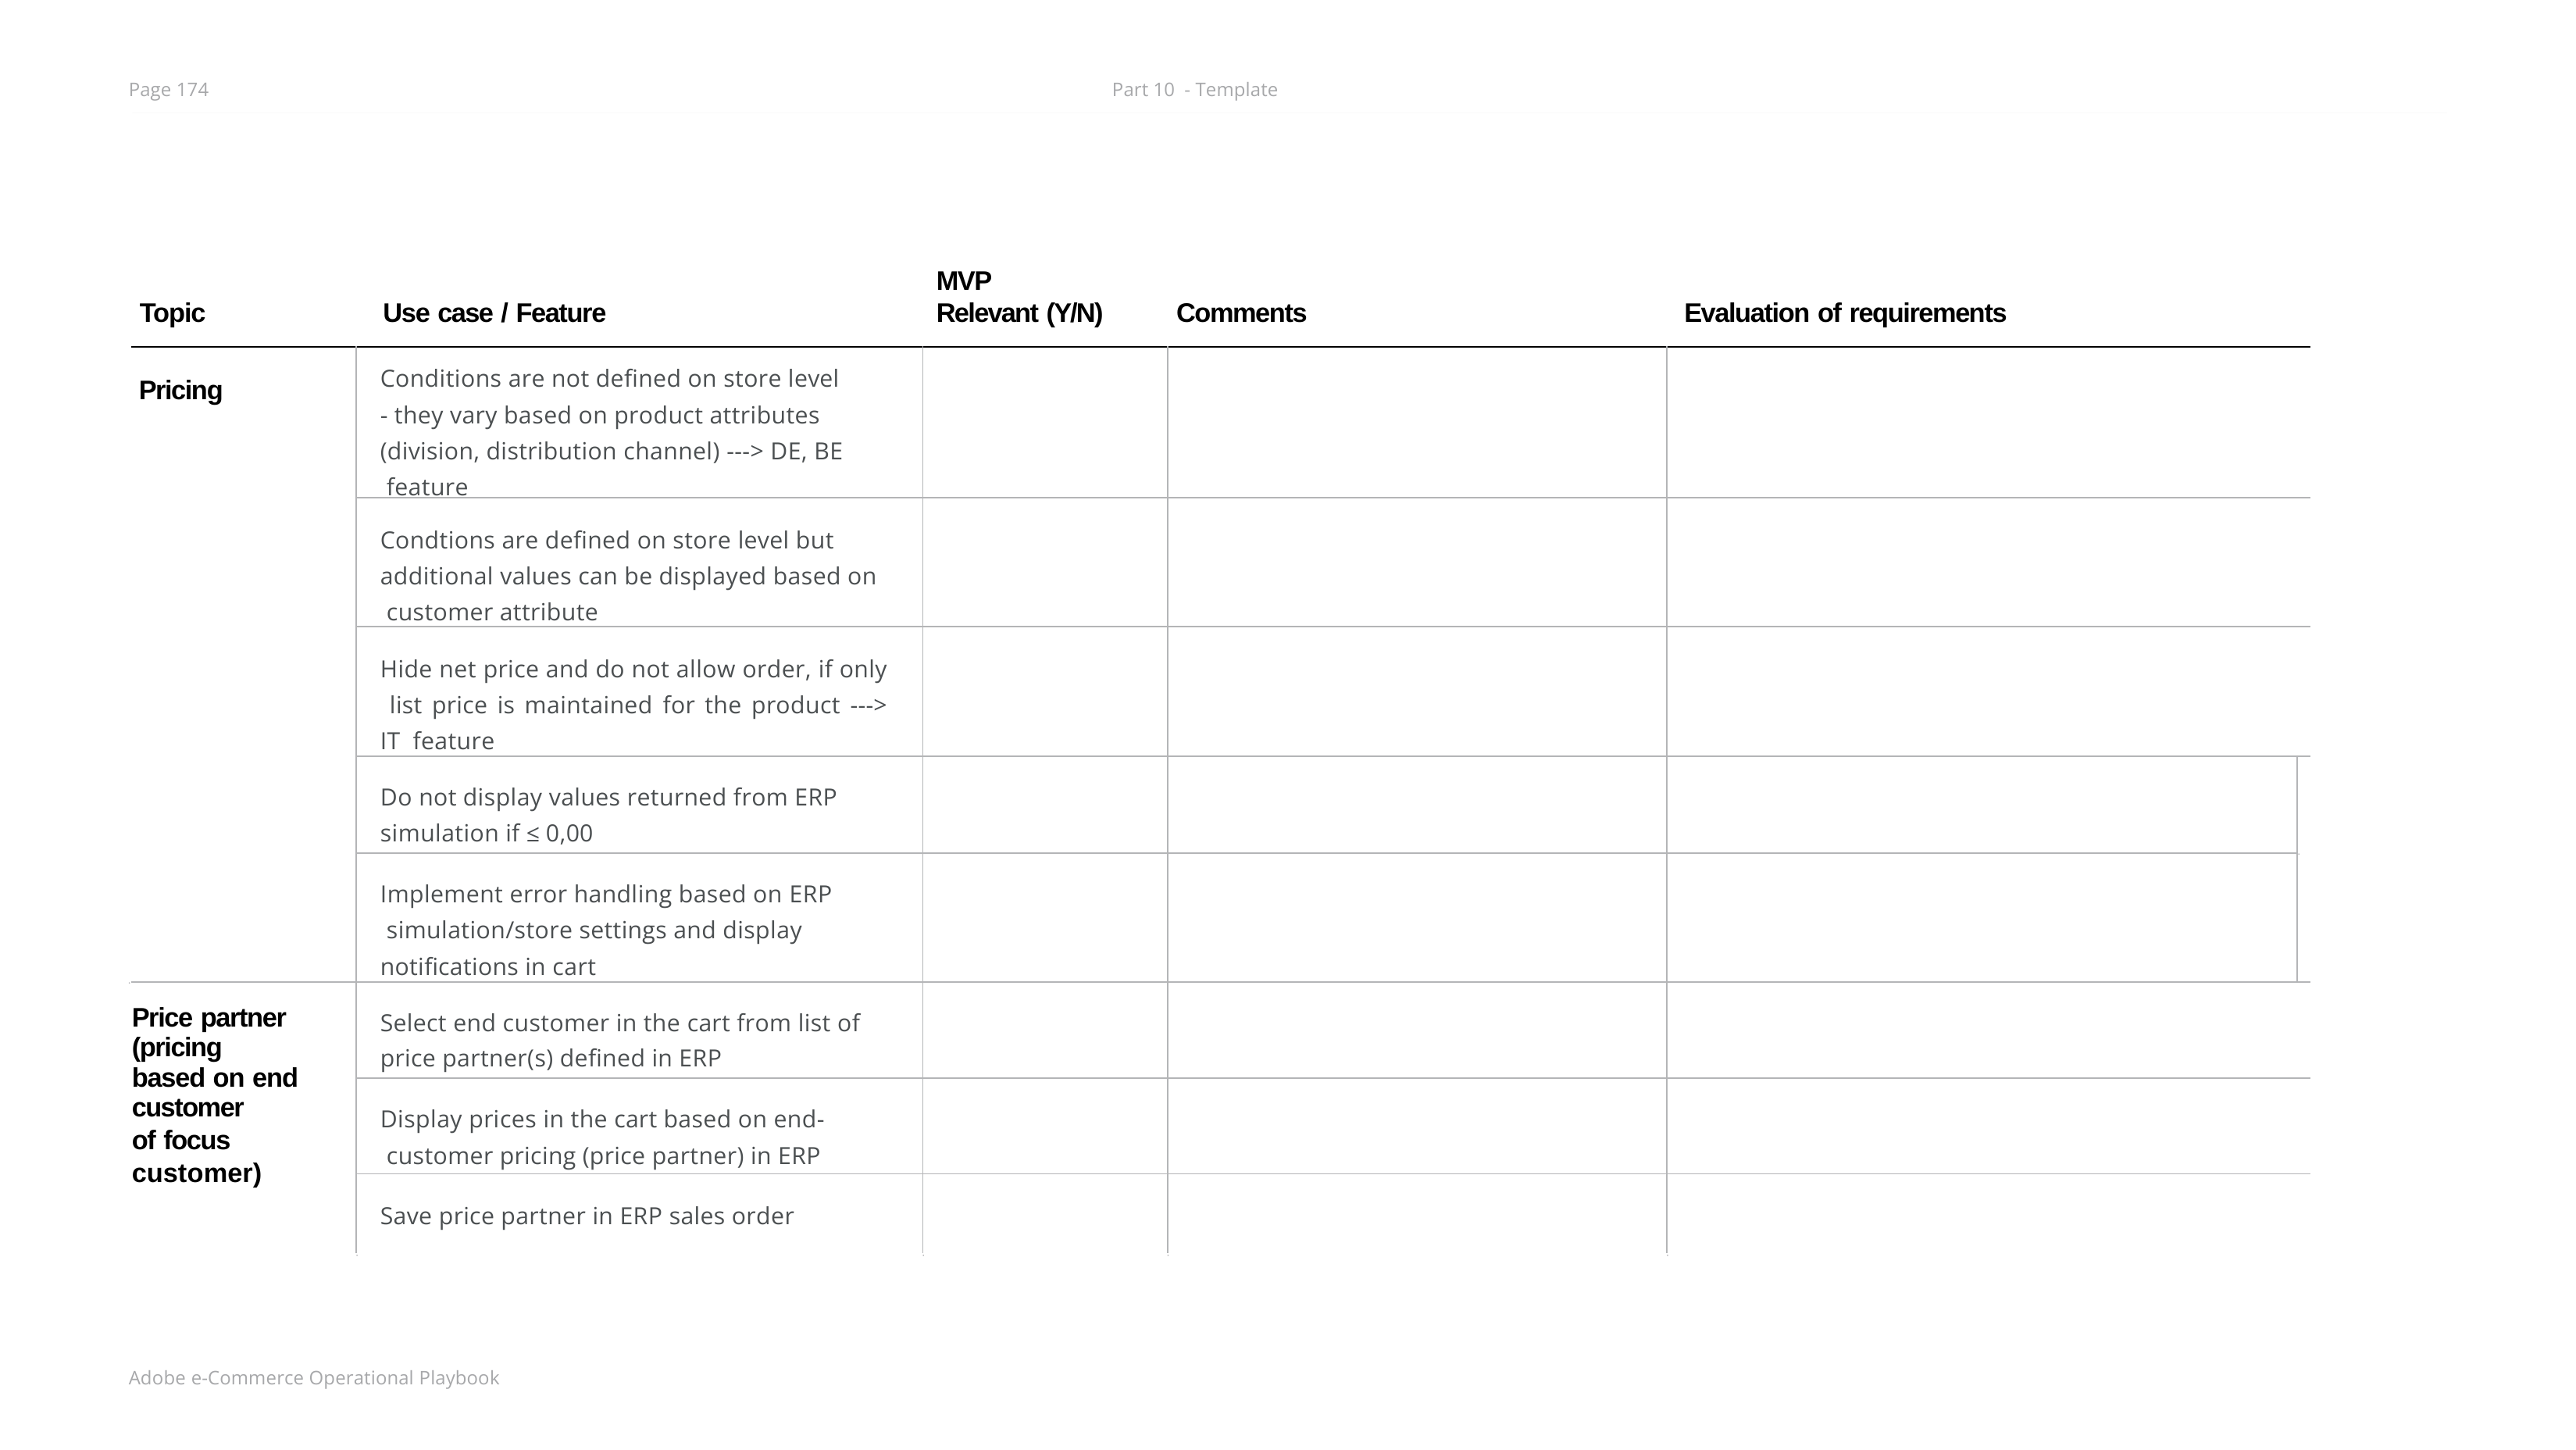

Page 174
Part 10 - Template
MVP
Relevant (Y/N)
Topic
Use case / Feature
Comments
Evaluation of requirements
| Pricing | Conditions are not defined on store level - they vary based on product attributes (division, distribution channel) ---> DE, BE feature |  |  |  |  |
| --- | --- | --- | --- | --- | --- |
|  | Condtions are defined on store level but additional values can be displayed based on customer attribute |  |  |  |  |
|  | Hide net price and do not allow order, if only list price is maintained for the product ---> IT feature |  |  |  |  |
|  | Do not display values returned from ERP simulation if ≤ 0,00 |  |  |  |  |
|  | Implement error handling based on ERP simulation/store settings and display notifications in cart |  |  |  |  |
| Price partner (pricing based on end customer of focus customer) | Select end customer in the cart from list of price partner(s) defined in ERP |  |  |  |  |
|  | Display prices in the cart based on end- customer pricing (price partner) in ERP |  |  |  |  |
|  | Save price partner in ERP sales order |  |  |  |  |

Adobe e-Commerce Operational Playbook